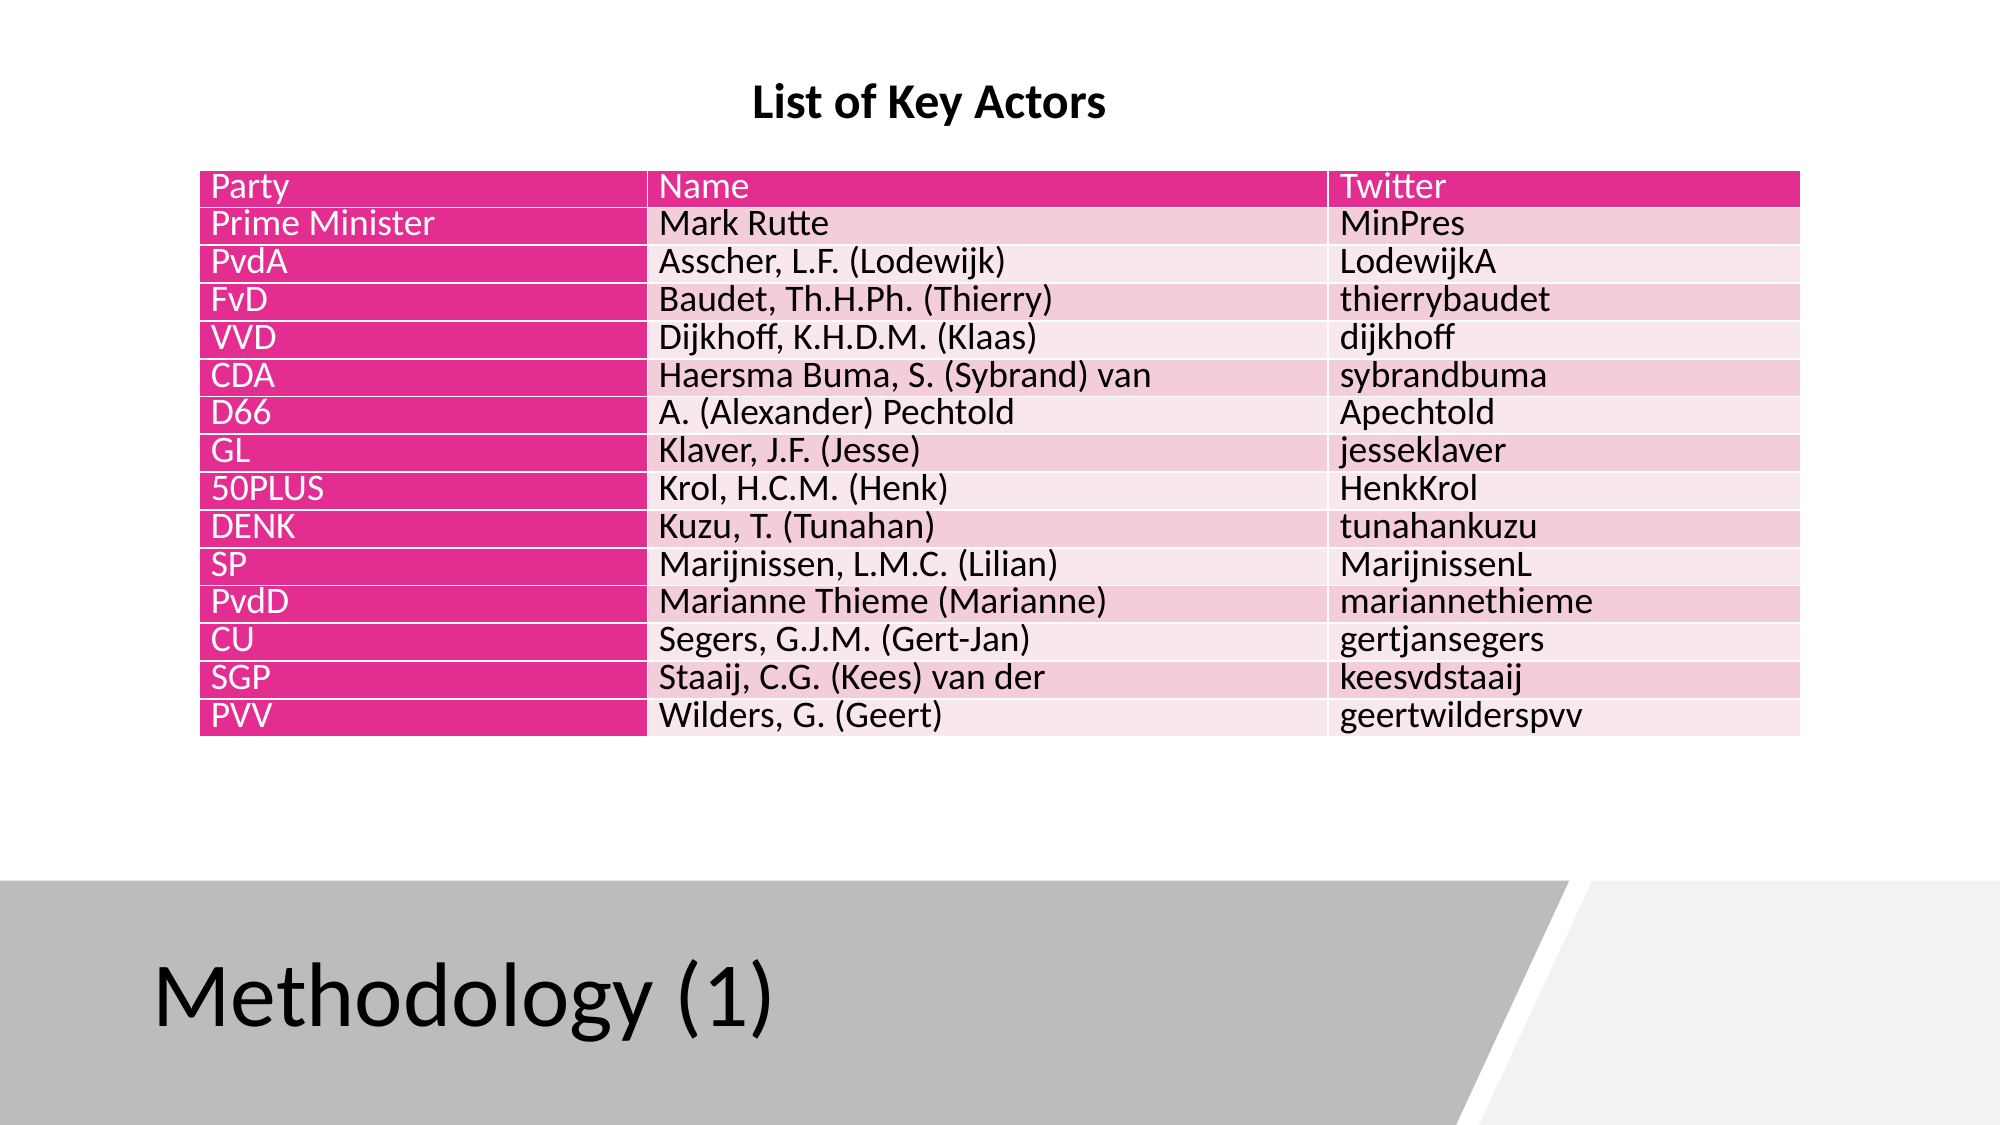

List of Key Actors
| Party | Name | Twitter |
| --- | --- | --- |
| Prime Minister | Mark Rutte | MinPres |
| PvdA | Asscher, L.F. (Lodewijk) | LodewijkA |
| FvD | Baudet, Th.H.Ph. (Thierry) | thierrybaudet |
| VVD | Dijkhoff, K.H.D.M. (Klaas) | dijkhoff |
| CDA | Haersma Buma, S. (Sybrand) van | sybrandbuma |
| D66 | A. (Alexander) Pechtold | Apechtold |
| GL | Klaver, J.F. (Jesse) | jesseklaver |
| 50PLUS | Krol, H.C.M. (Henk) | HenkKrol |
| DENK | Kuzu, T. (Tunahan) | tunahankuzu |
| SP | Marijnissen, L.M.C. (Lilian) | MarijnissenL |
| PvdD | Marianne Thieme (Marianne) | mariannethieme |
| CU | Segers, G.J.M. (Gert-Jan) | gertjansegers |
| SGP | Staaij, C.G. (Kees) van der | keesvdstaaij |
| PVV | Wilders, G. (Geert) | geertwilderspvv |

# Methodology (1)